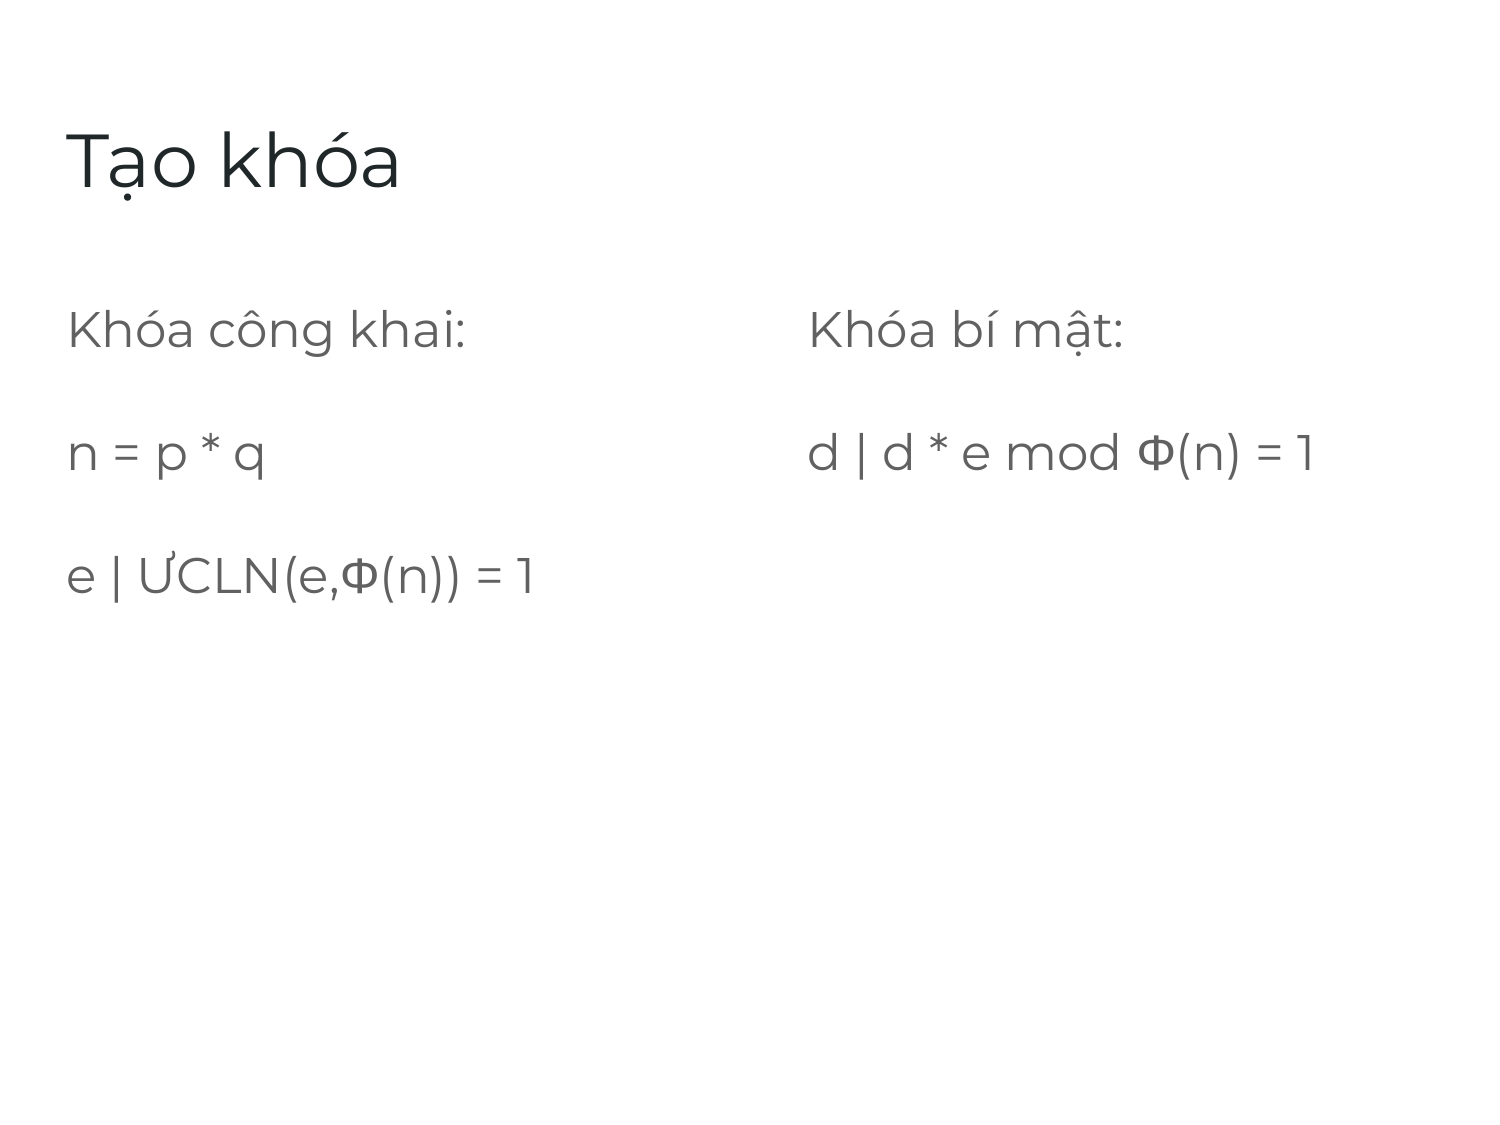

# Tạo khóa
Khóa công khai:
n = p * q
e | ƯCLN(e,Φ(n)) = 1

Khóa bí mật:
d | d * e mod Φ(n) = 1